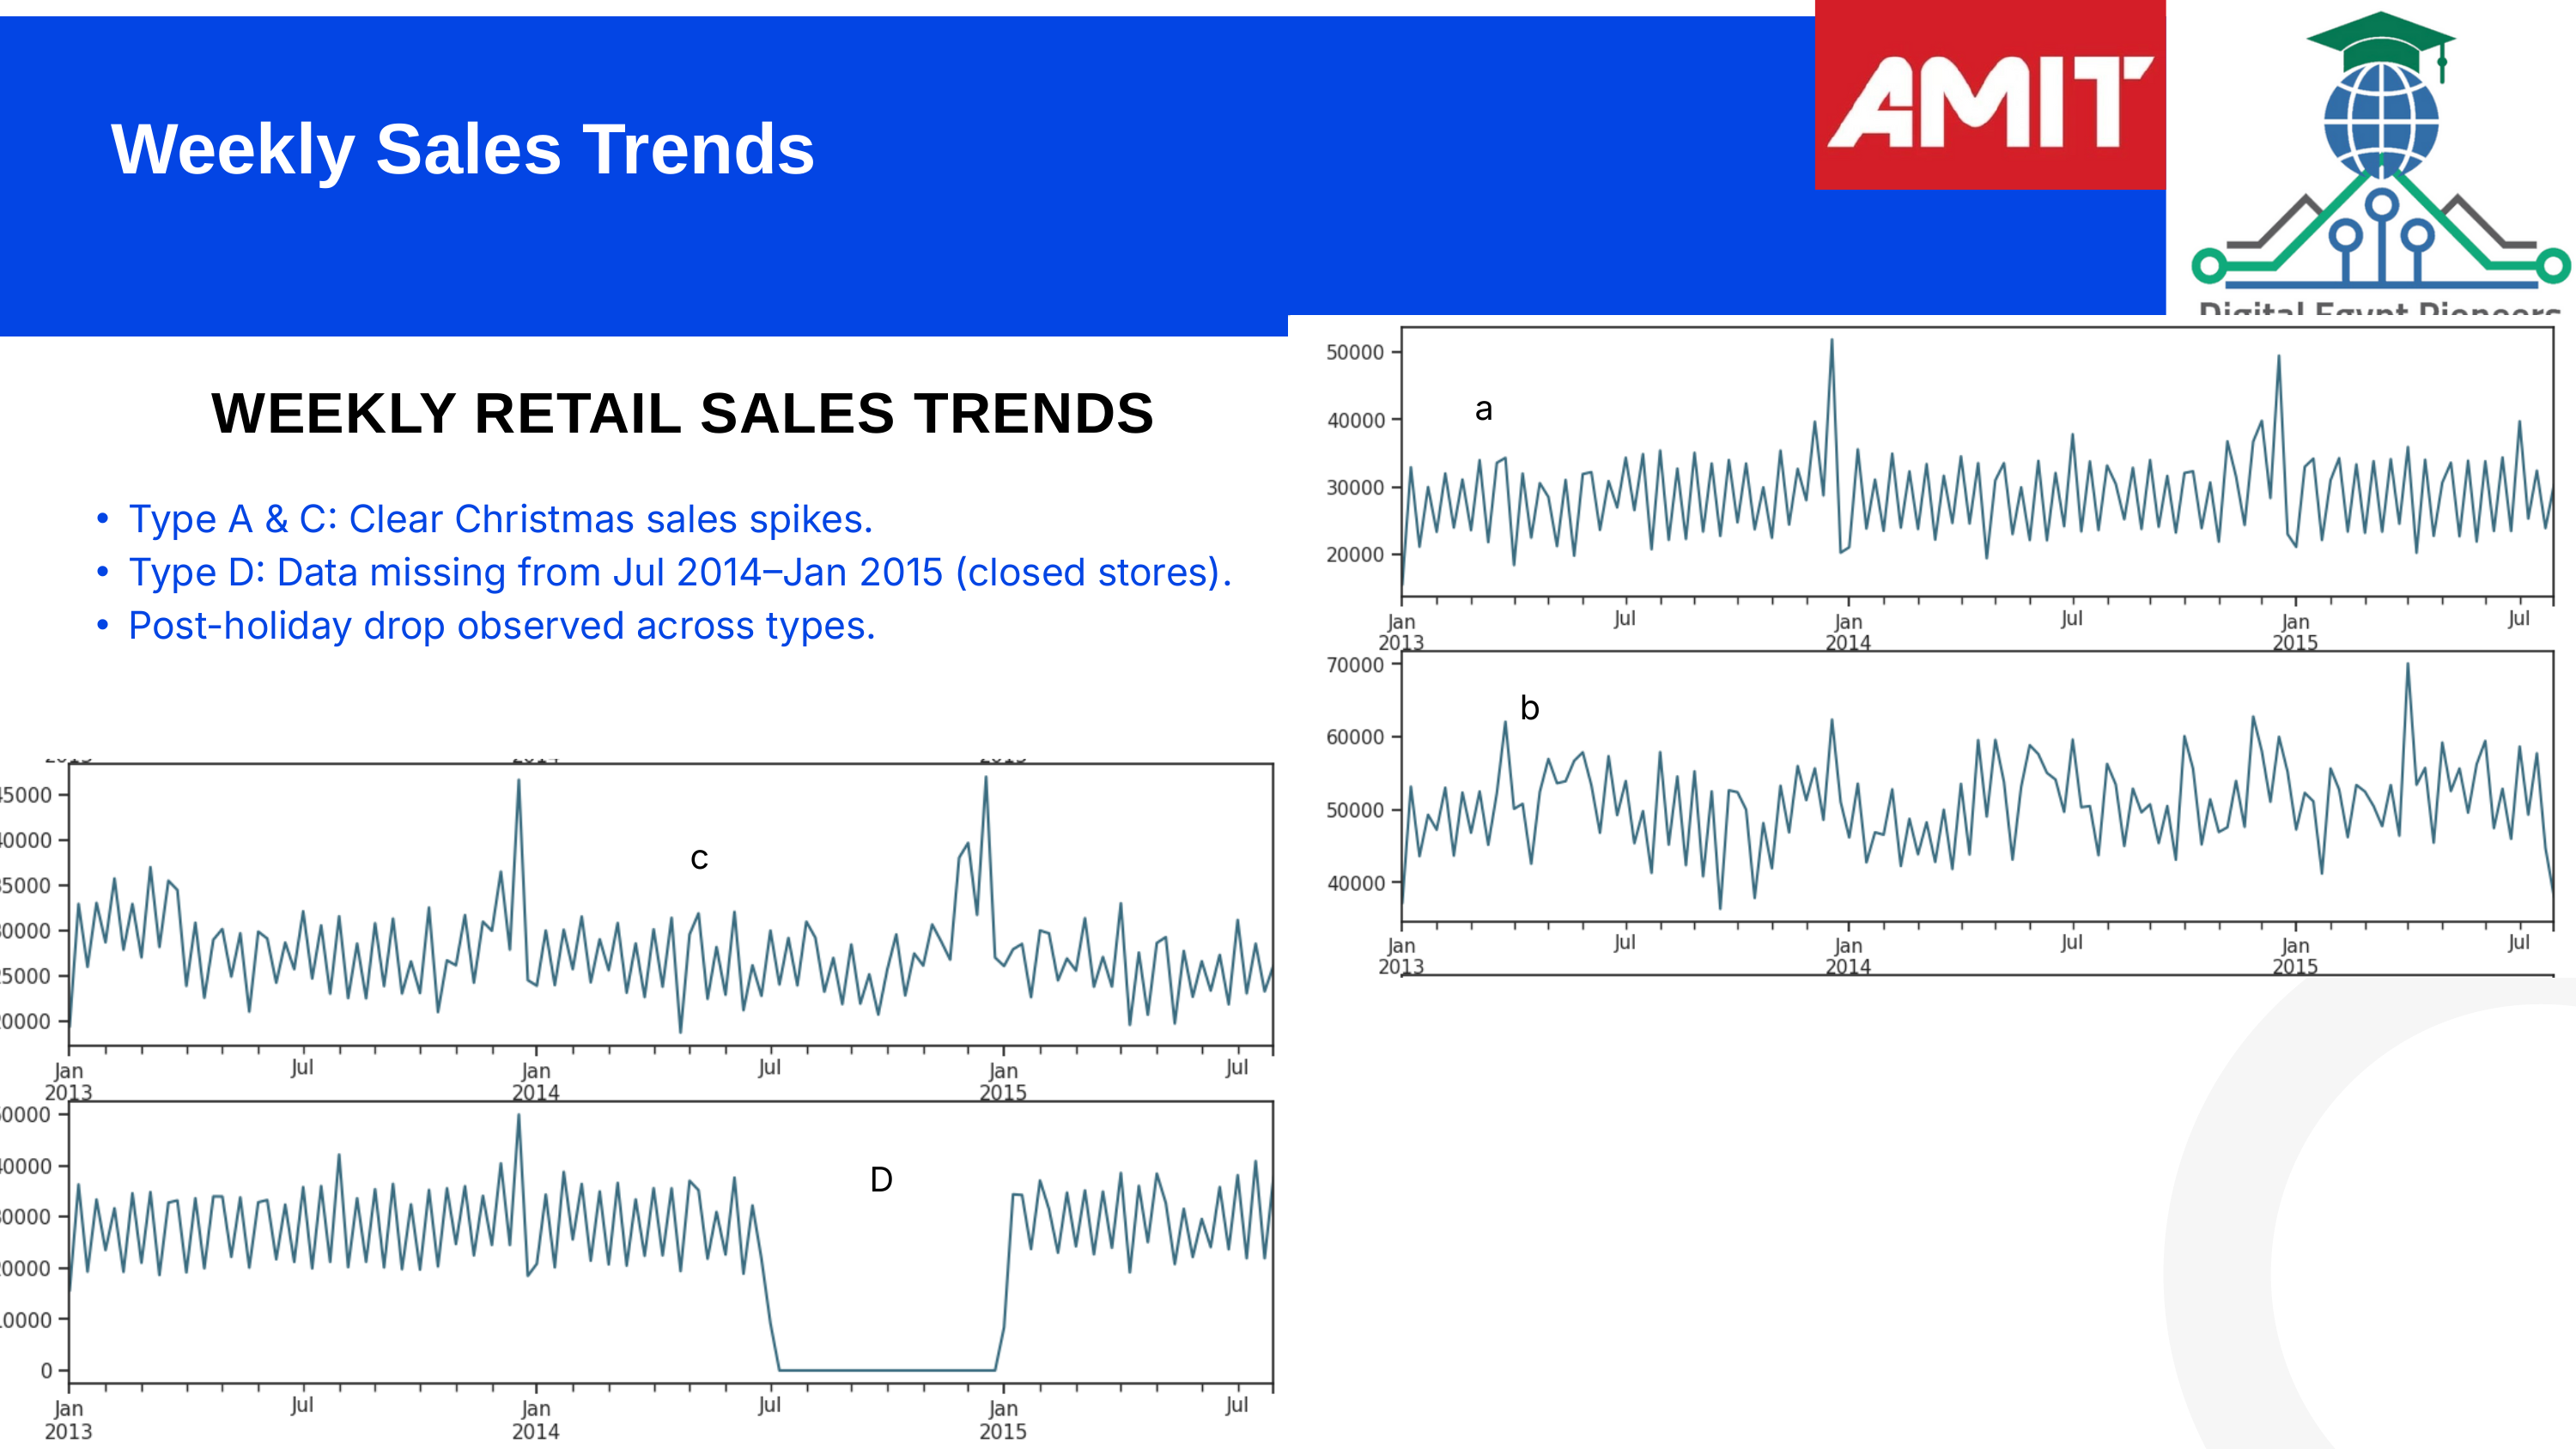

Weekly Sales Trends

WEEKLY RETAIL SALES TRENDS
a
Type A & C: Clear Christmas sales spikes.
Type D: Data missing from Jul 2014–Jan 2015 (closed stores).
Post-holiday drop observed across types.

b

c

D